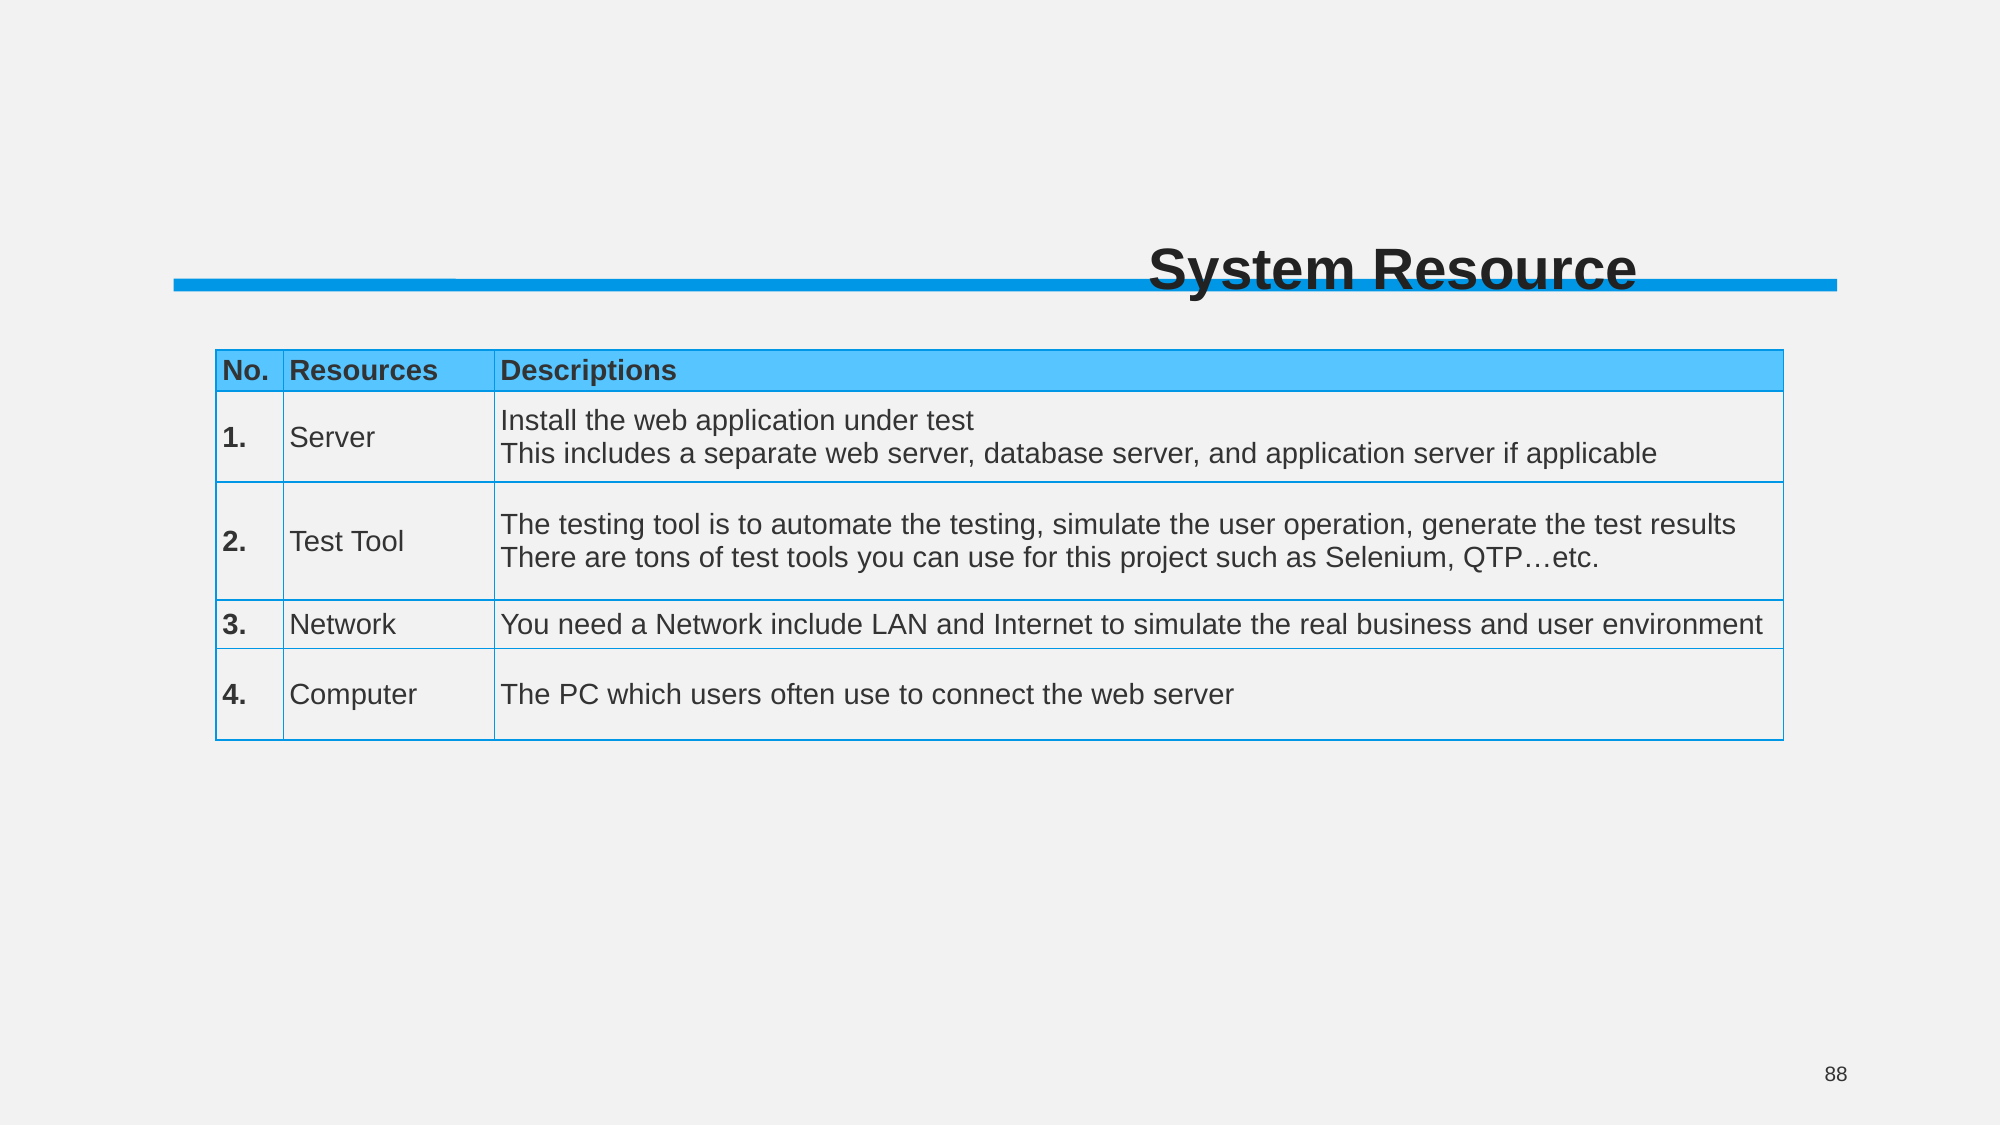

System Resource
| No. | Resources | Descriptions |
| --- | --- | --- |
| 1. | Server | Install the web application under test This includes a separate web server, database server, and application server if applicable |
| 2. | Test Tool | The testing tool is to automate the testing, simulate the user operation, generate the test results There are tons of test tools you can use for this project such as Selenium, QTP…etc. |
| 3. | Network | You need a Network include LAN and Internet to simulate the real business and user environment |
| 4. | Computer | The PC which users often use to connect the web server |
88